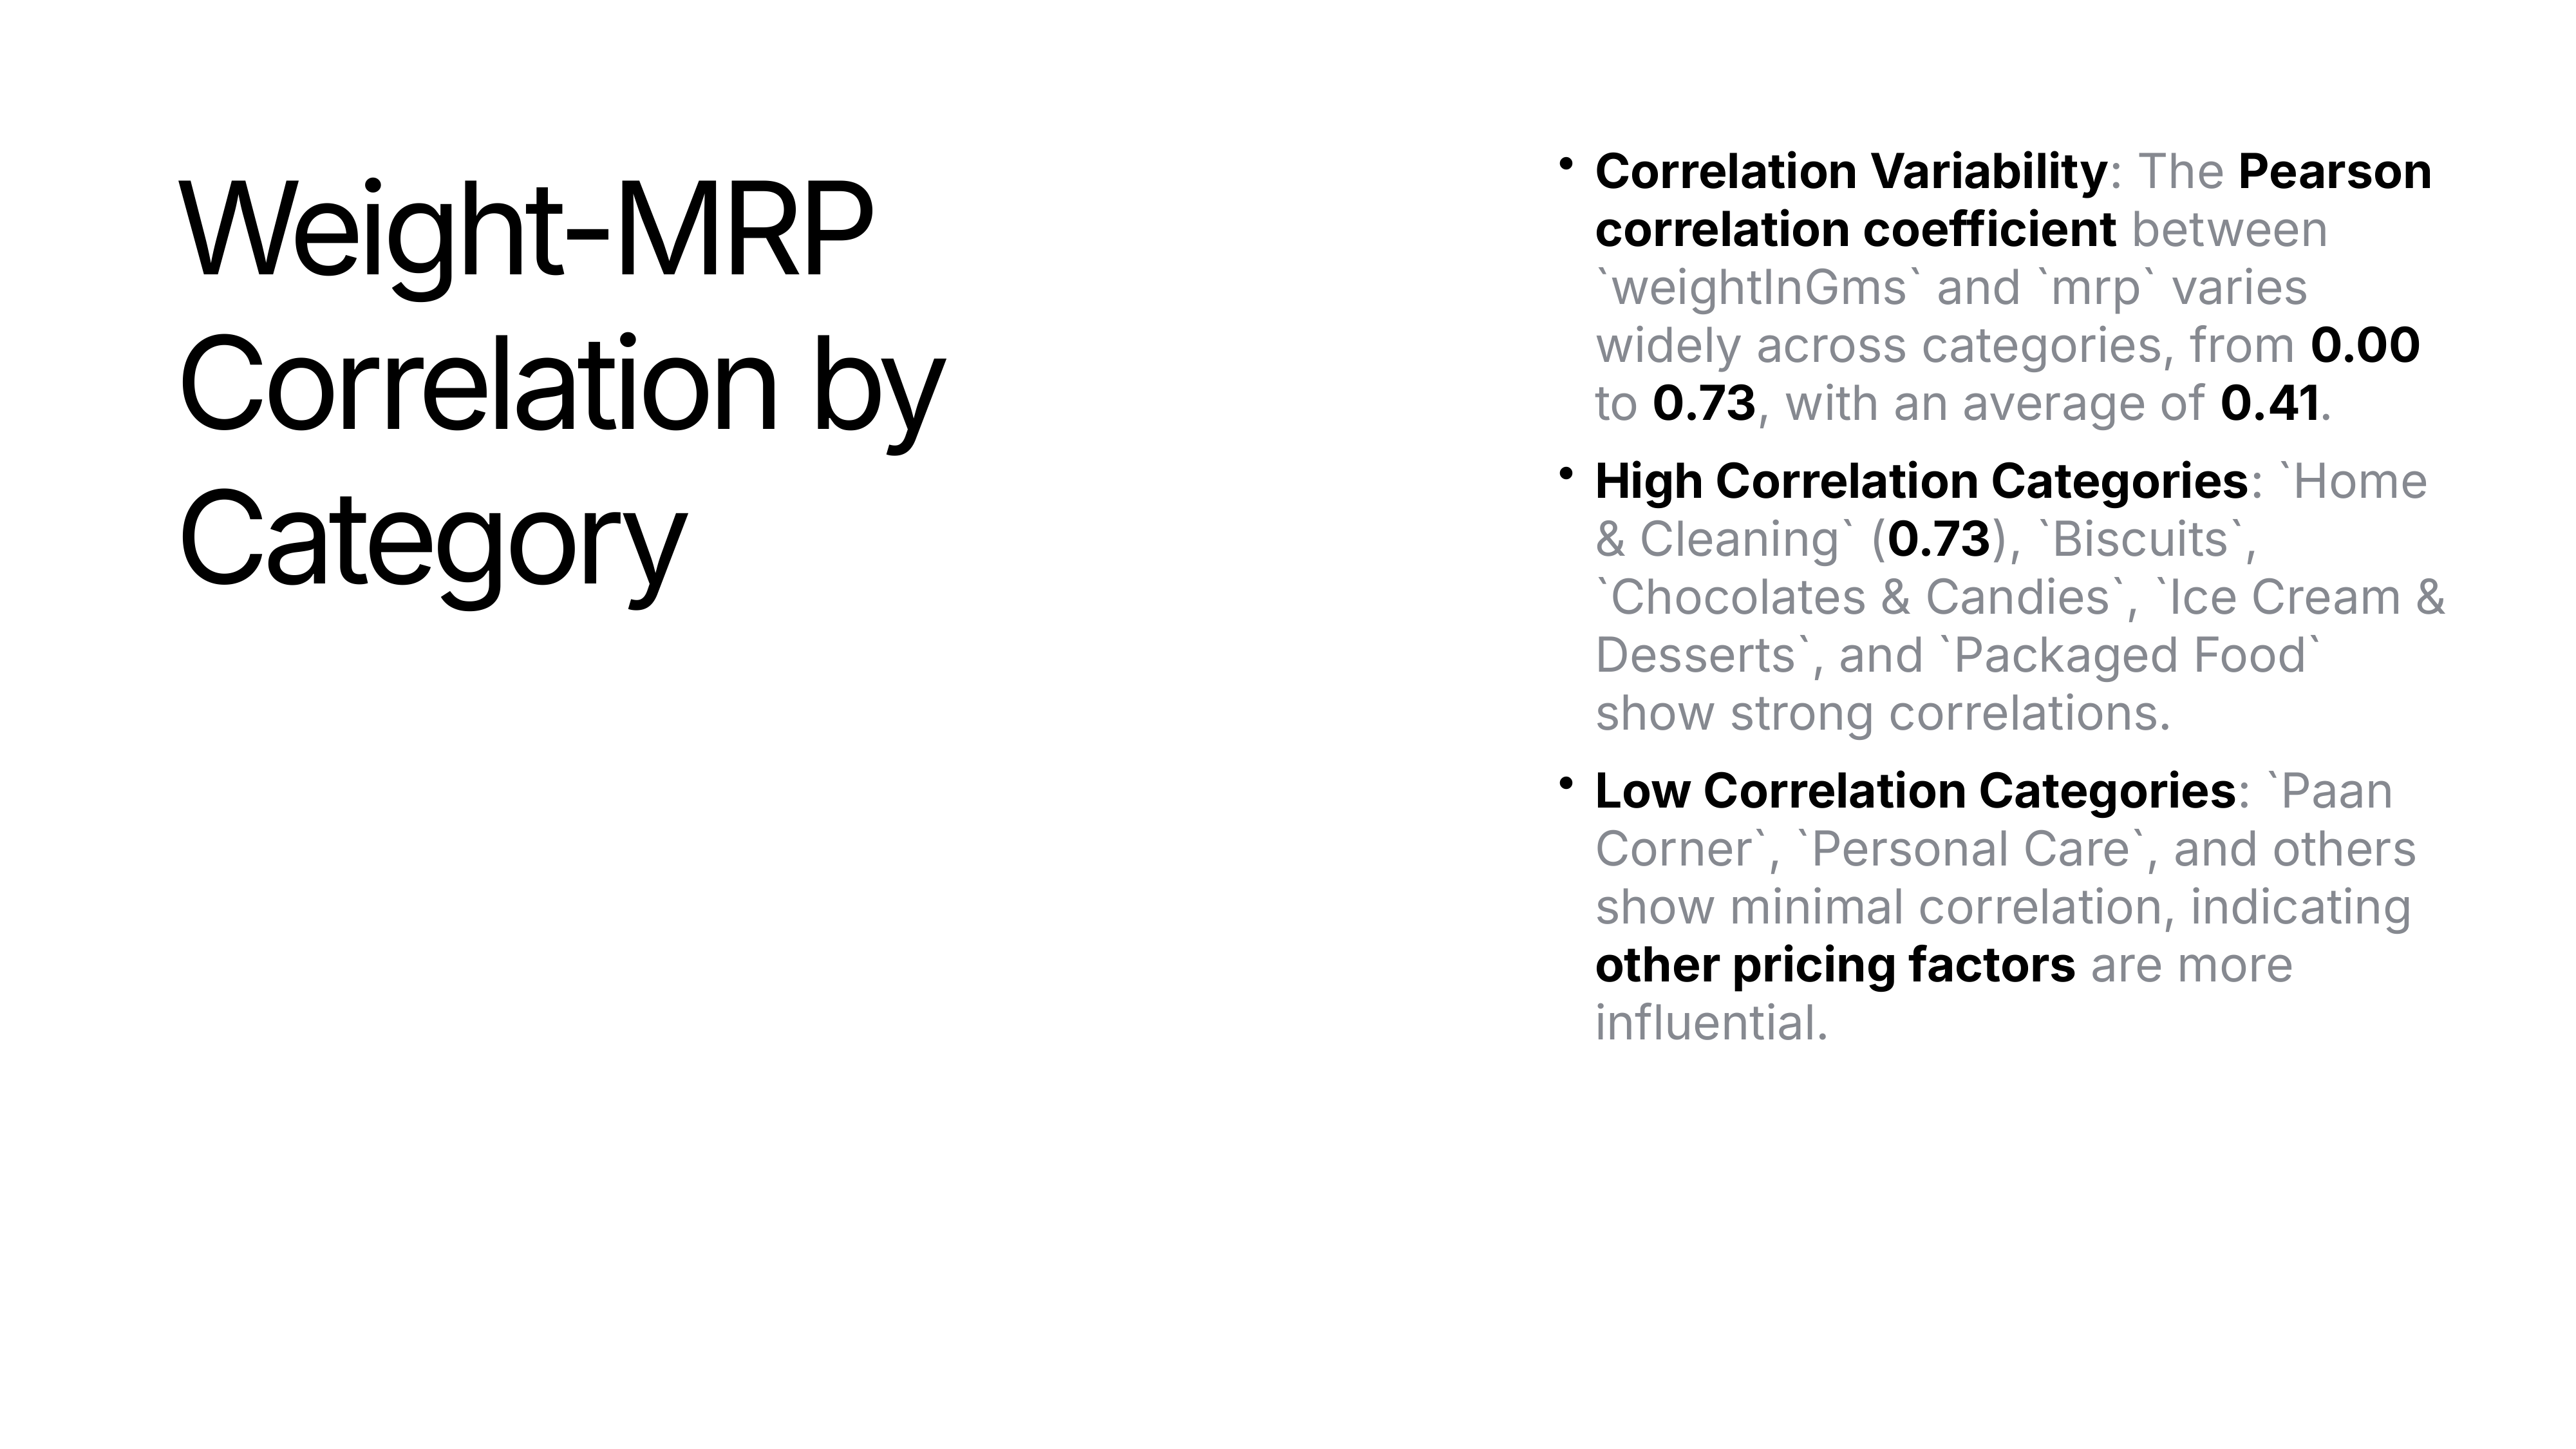

Correlation Variability: The Pearson correlation coefficient between `weightInGms` and `mrp` varies widely across categories, from 0.00 to 0.73, with an average of 0.41.
High Correlation Categories: `Home & Cleaning` (0.73), `Biscuits`, `Chocolates & Candies`, `Ice Cream & Desserts`, and `Packaged Food` show strong correlations.
Low Correlation Categories: `Paan Corner`, `Personal Care`, and others show minimal correlation, indicating other pricing factors are more influential.
Weight-MRP Correlation by Category